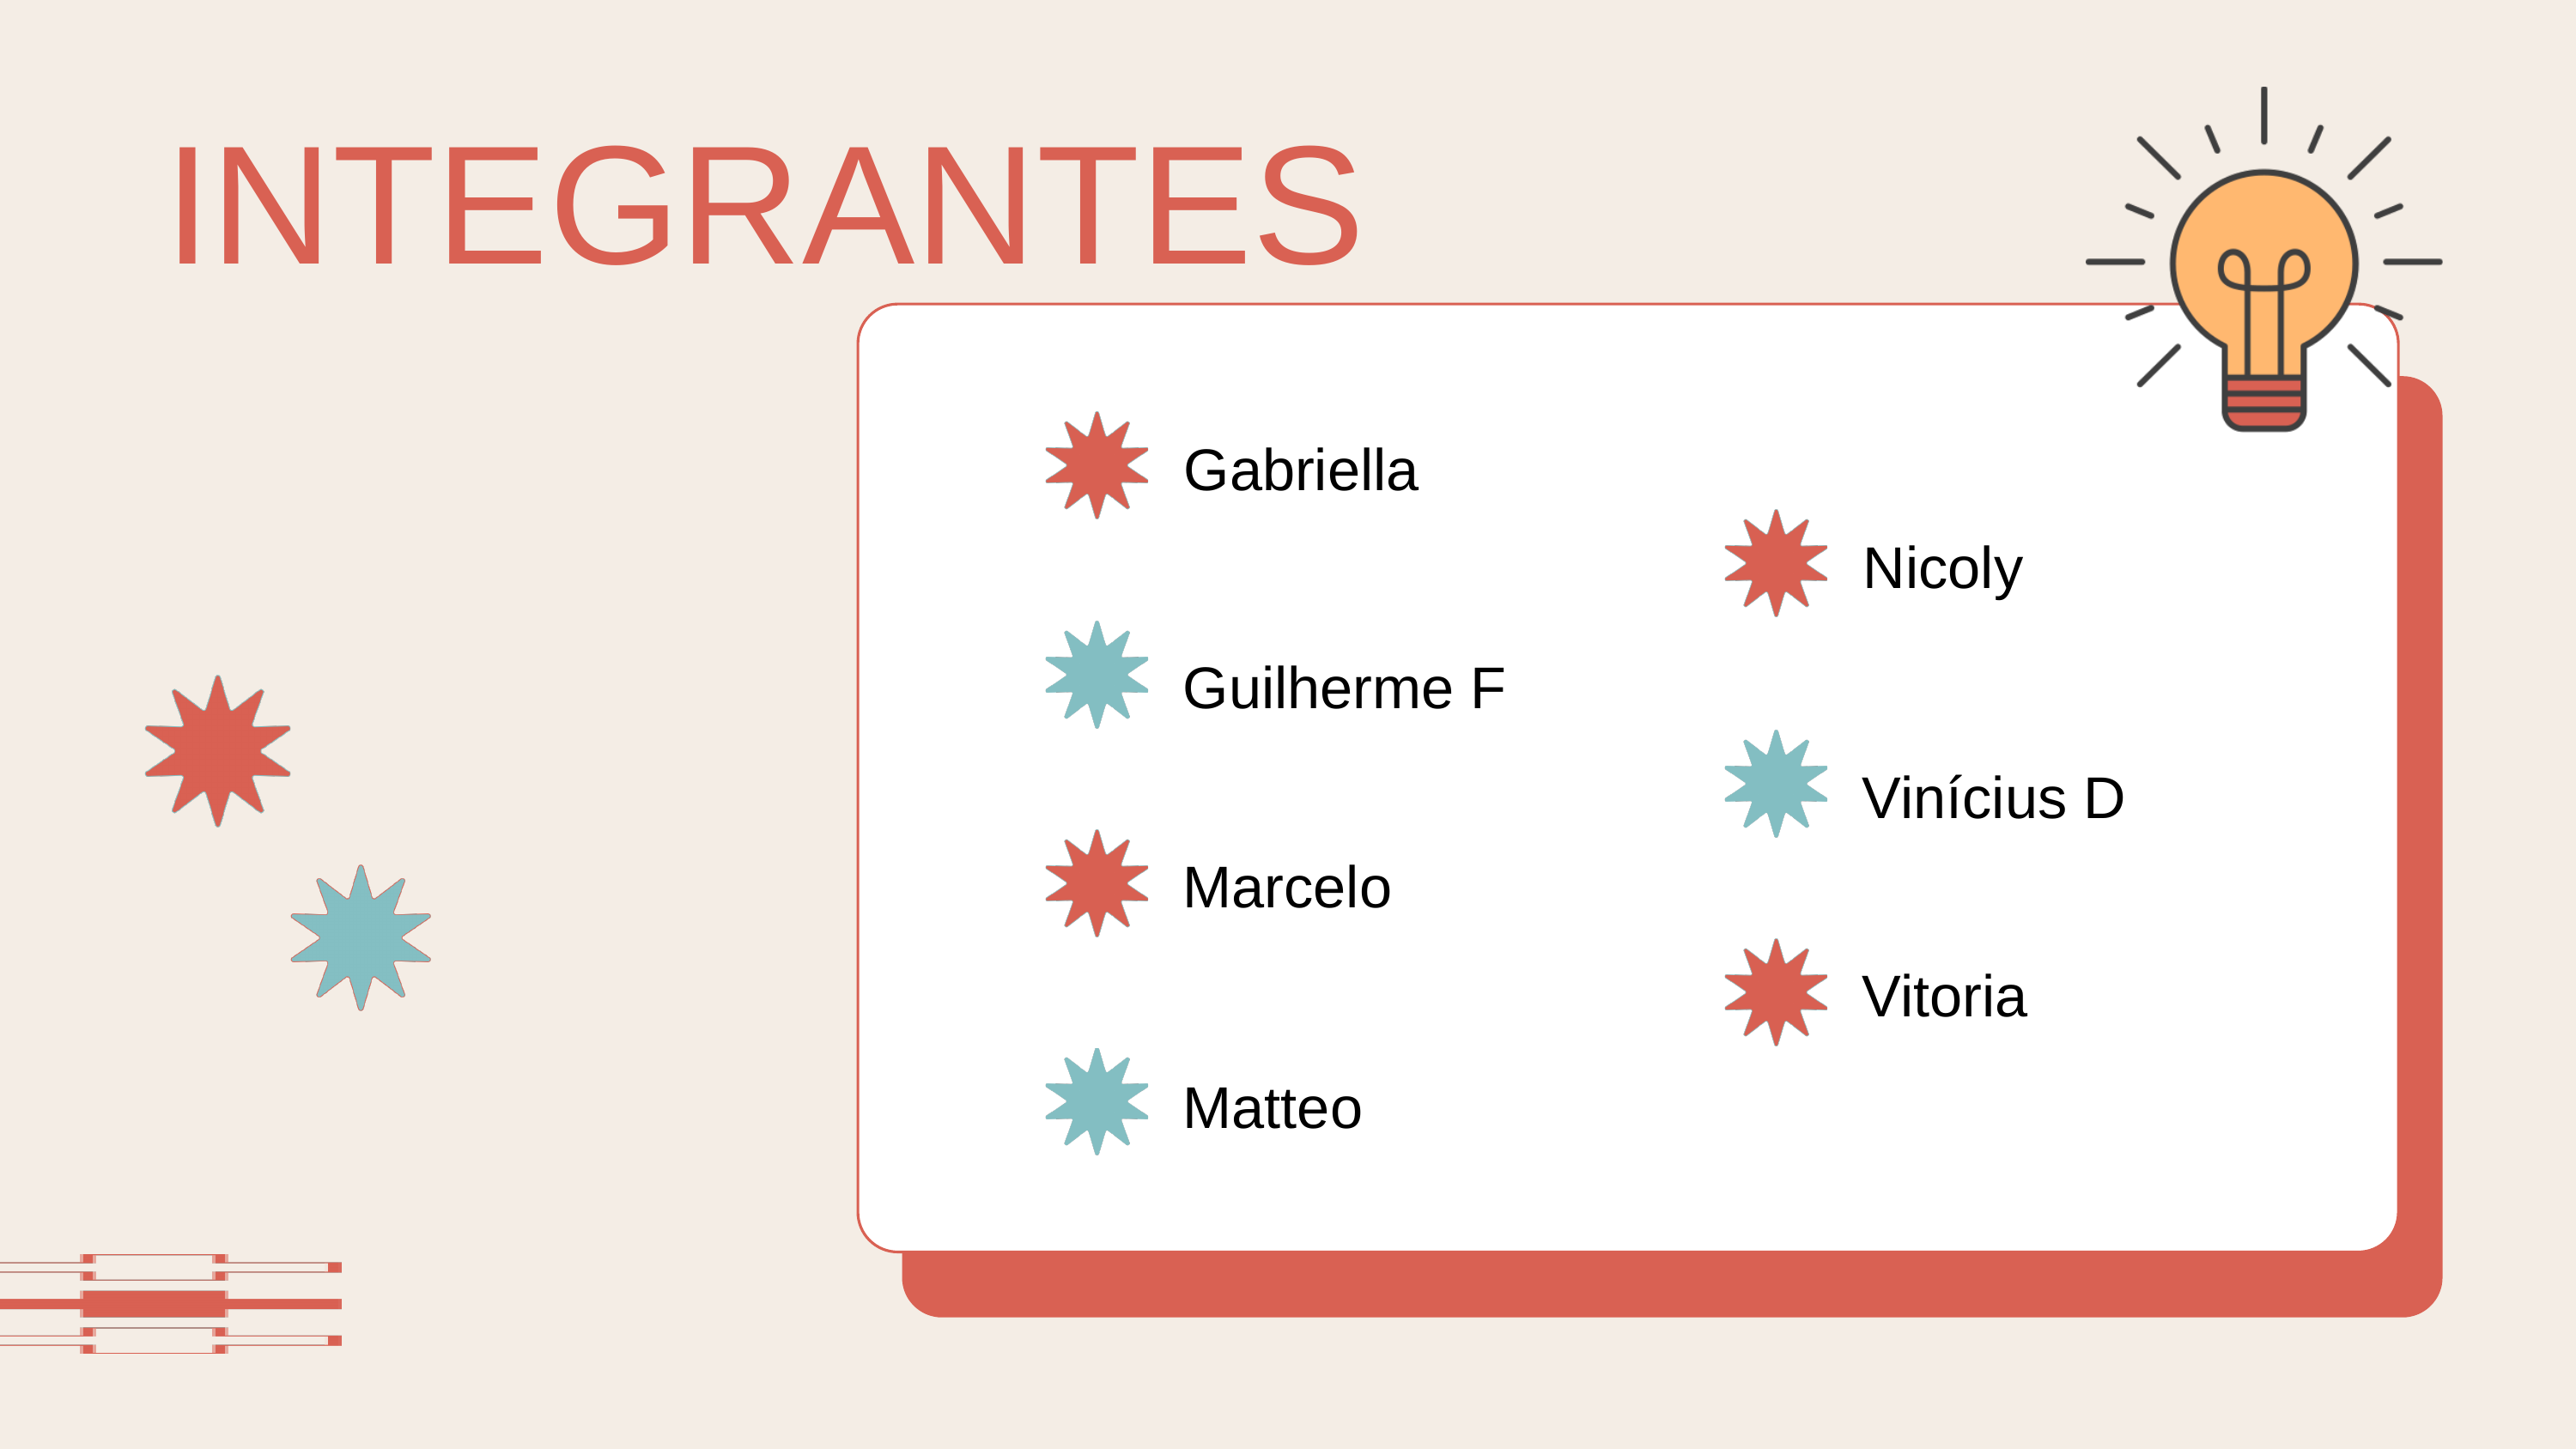

INTEGRANTES

Gabriella

Nicoly

Guilherme F

Vinícius D

Marcelo

Vitoria

Matteo